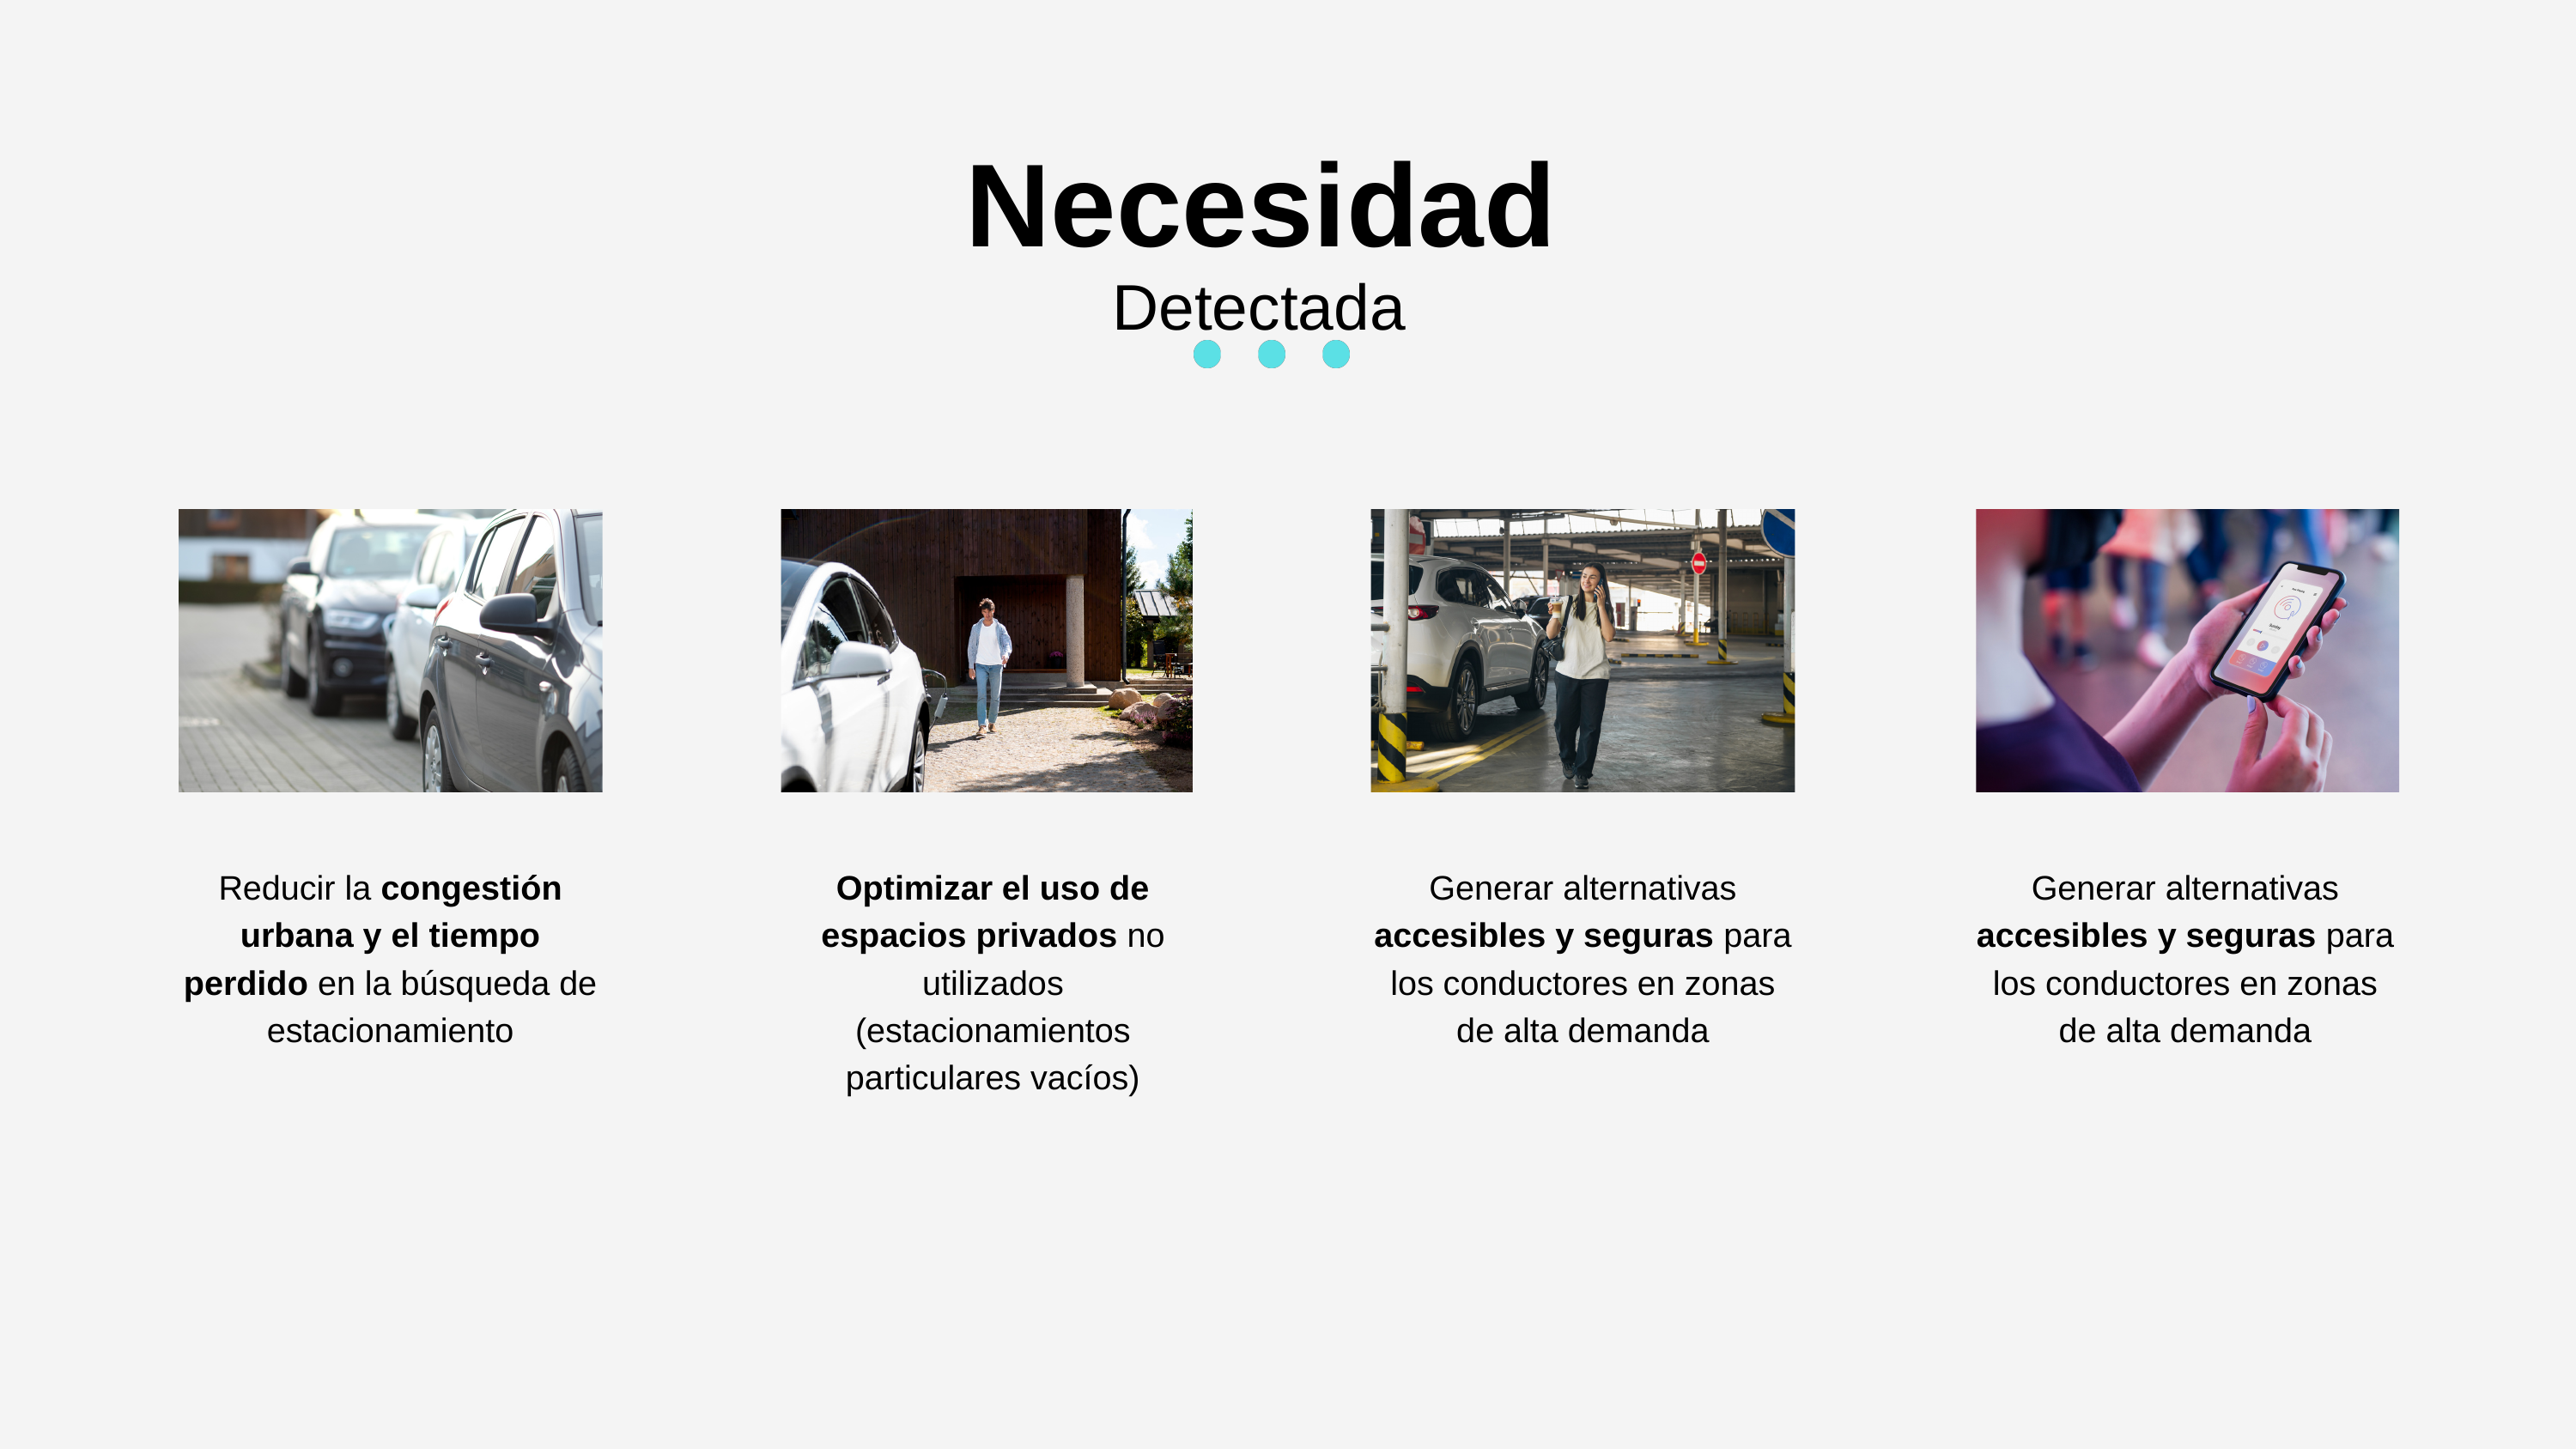

Necesidad
Detectada

Reducir la congestión urbana y el tiempo perdido en la búsqueda de estacionamiento
Optimizar el uso de espacios privados no utilizados (estacionamientos particulares vacíos)
Generar alternativas accesibles y seguras para los conductores en zonas de alta demanda
Generar alternativas accesibles y seguras para los conductores en zonas de alta demanda